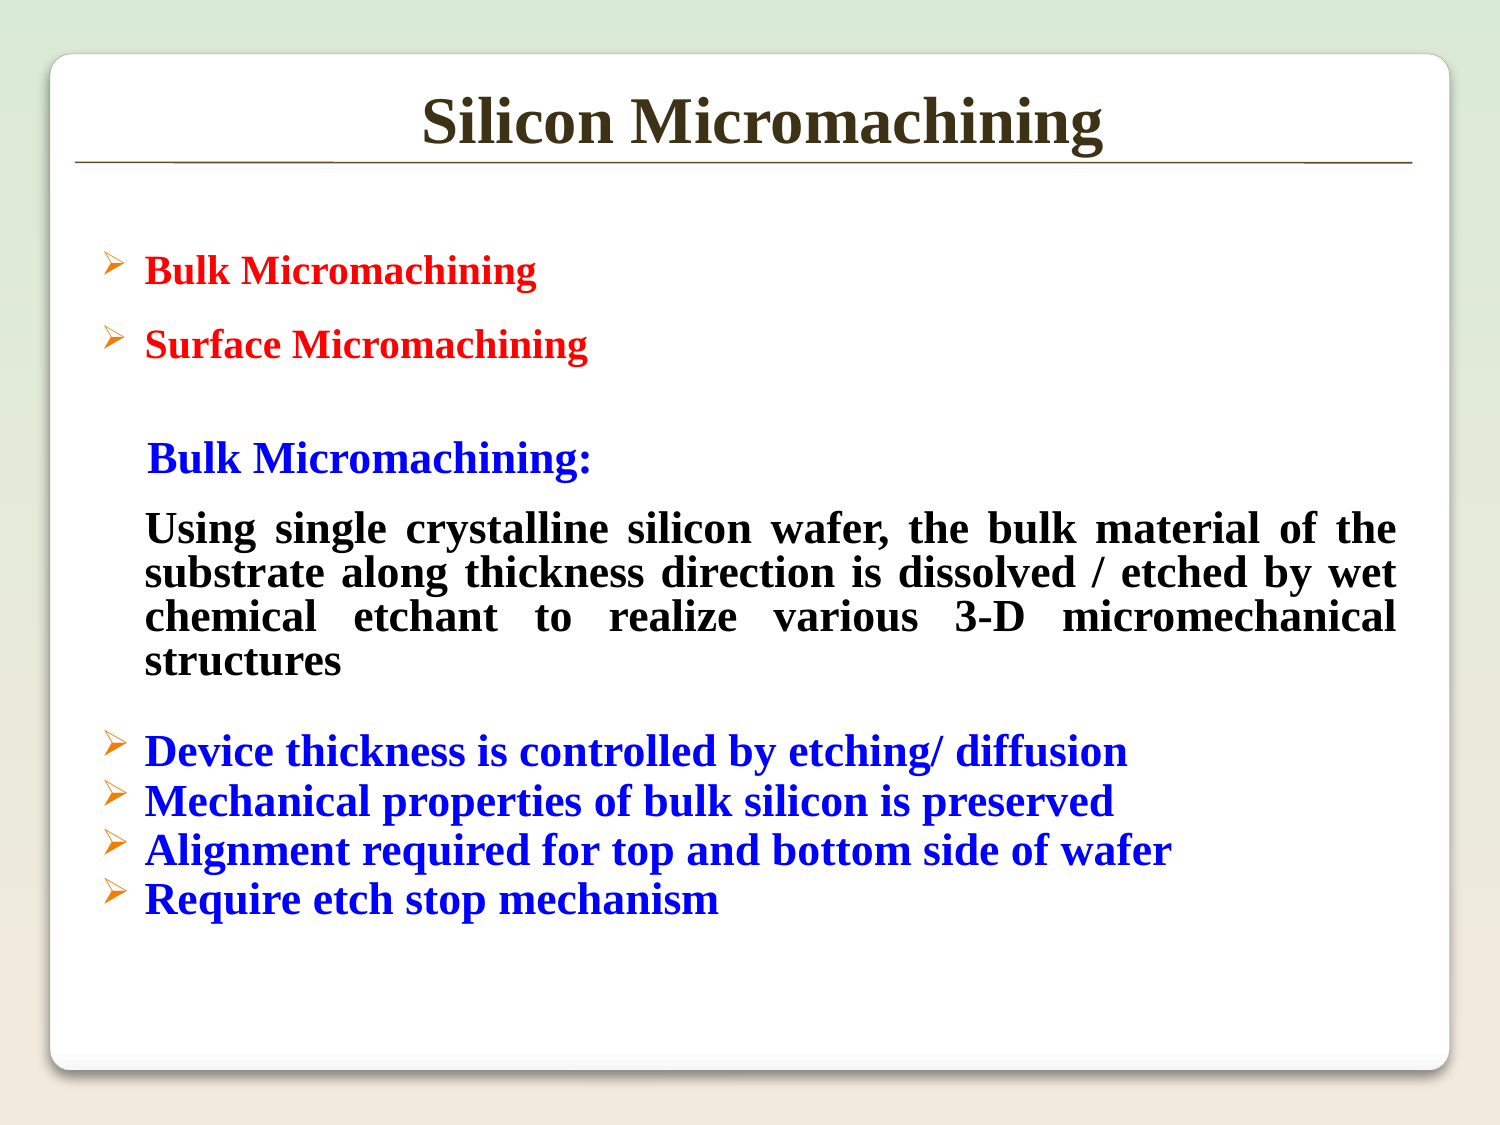

Silicon Micromachining
Bulk Micromachining

Surface Micromachining

    Bulk Micromachining:

	Using single crystalline silicon wafer, the bulk material of the substrate along thickness direction is dissolved / etched by wet chemical etchant to realize various 3-D micromechanical structures

Device thickness is controlled by etching/ diffusion
Mechanical properties of bulk silicon is preserved
Alignment required for top and bottom side of wafer
Require etch stop mechanism